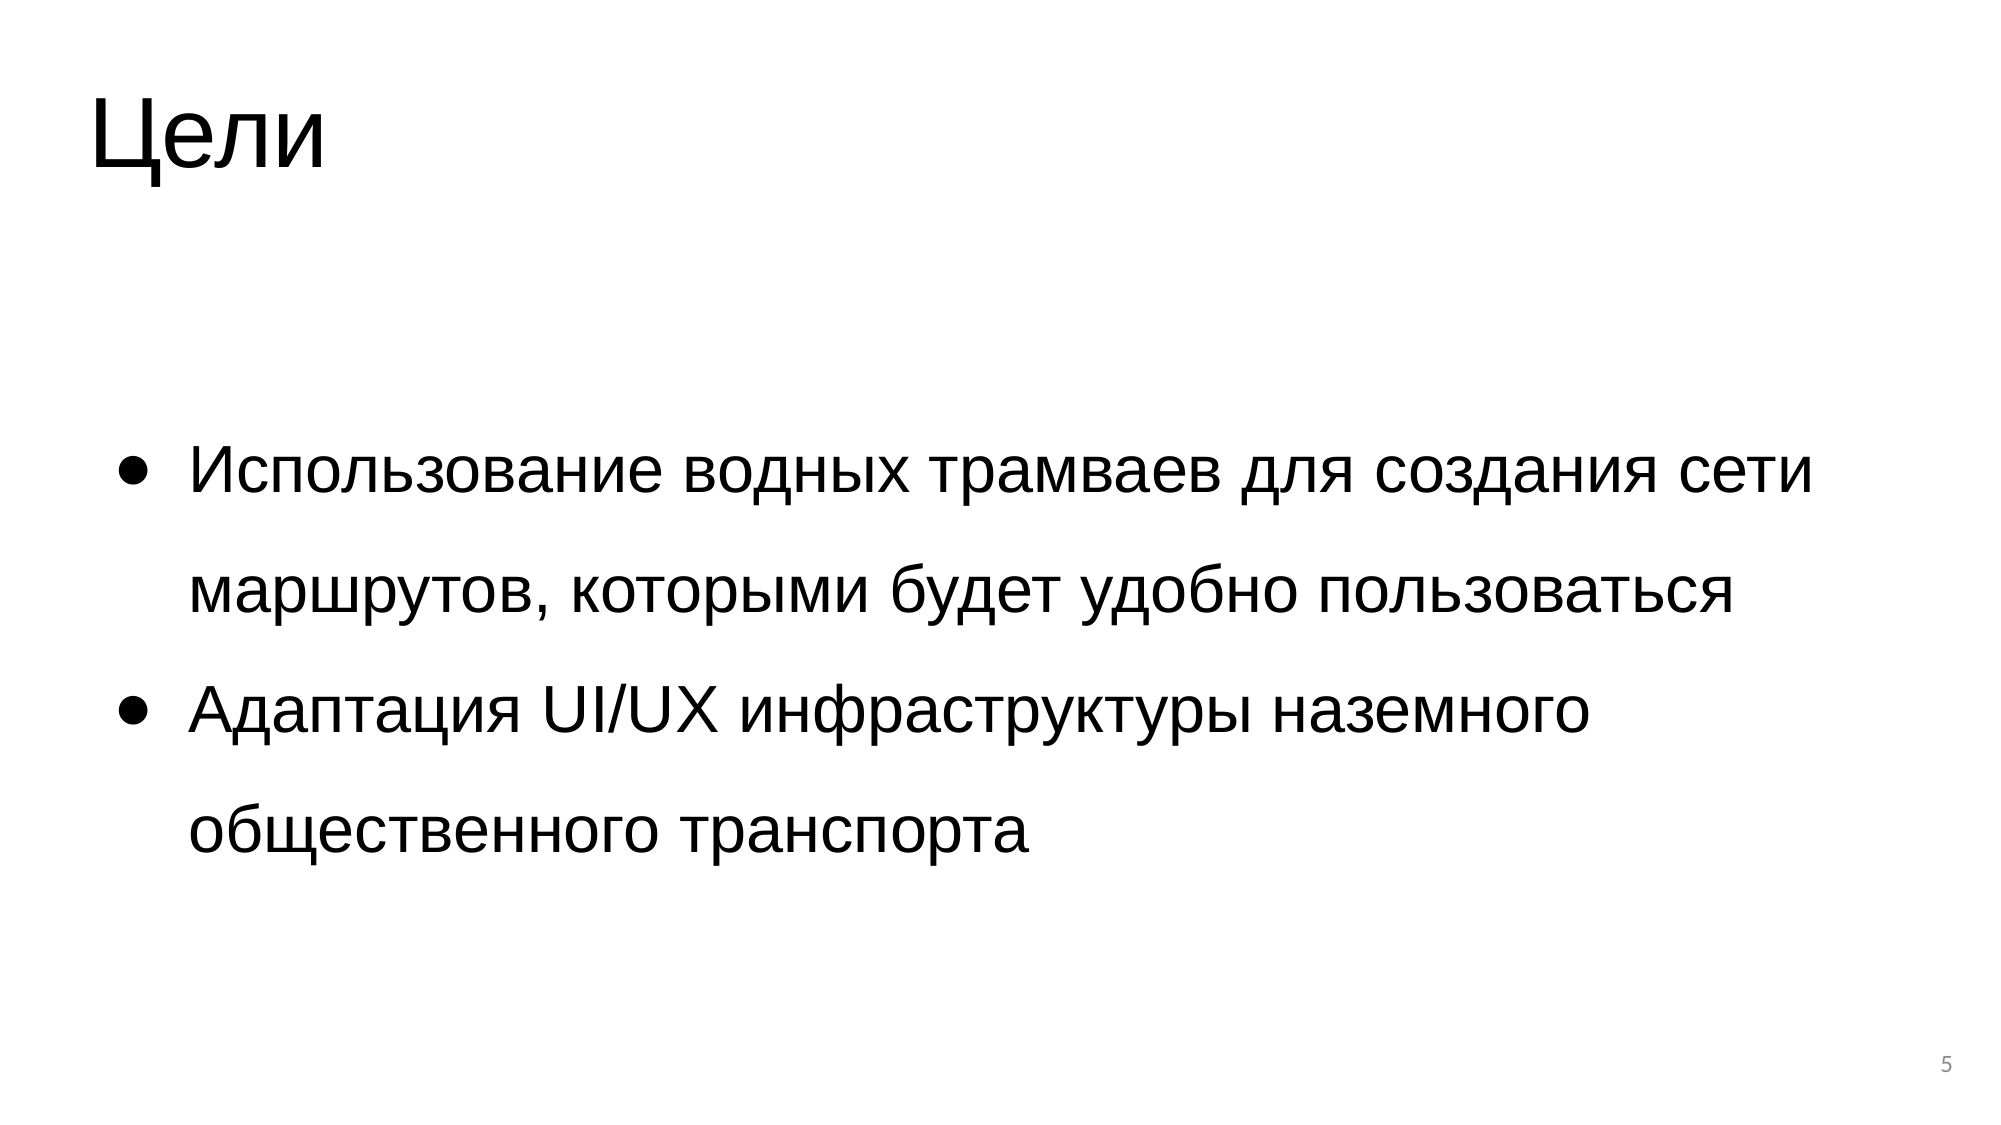

# Цели
Использование водных трамваев для создания сети маршрутов, которыми будет удобно пользоваться
Адаптация UI/UX инфраструктуры наземного общественного транспорта
5